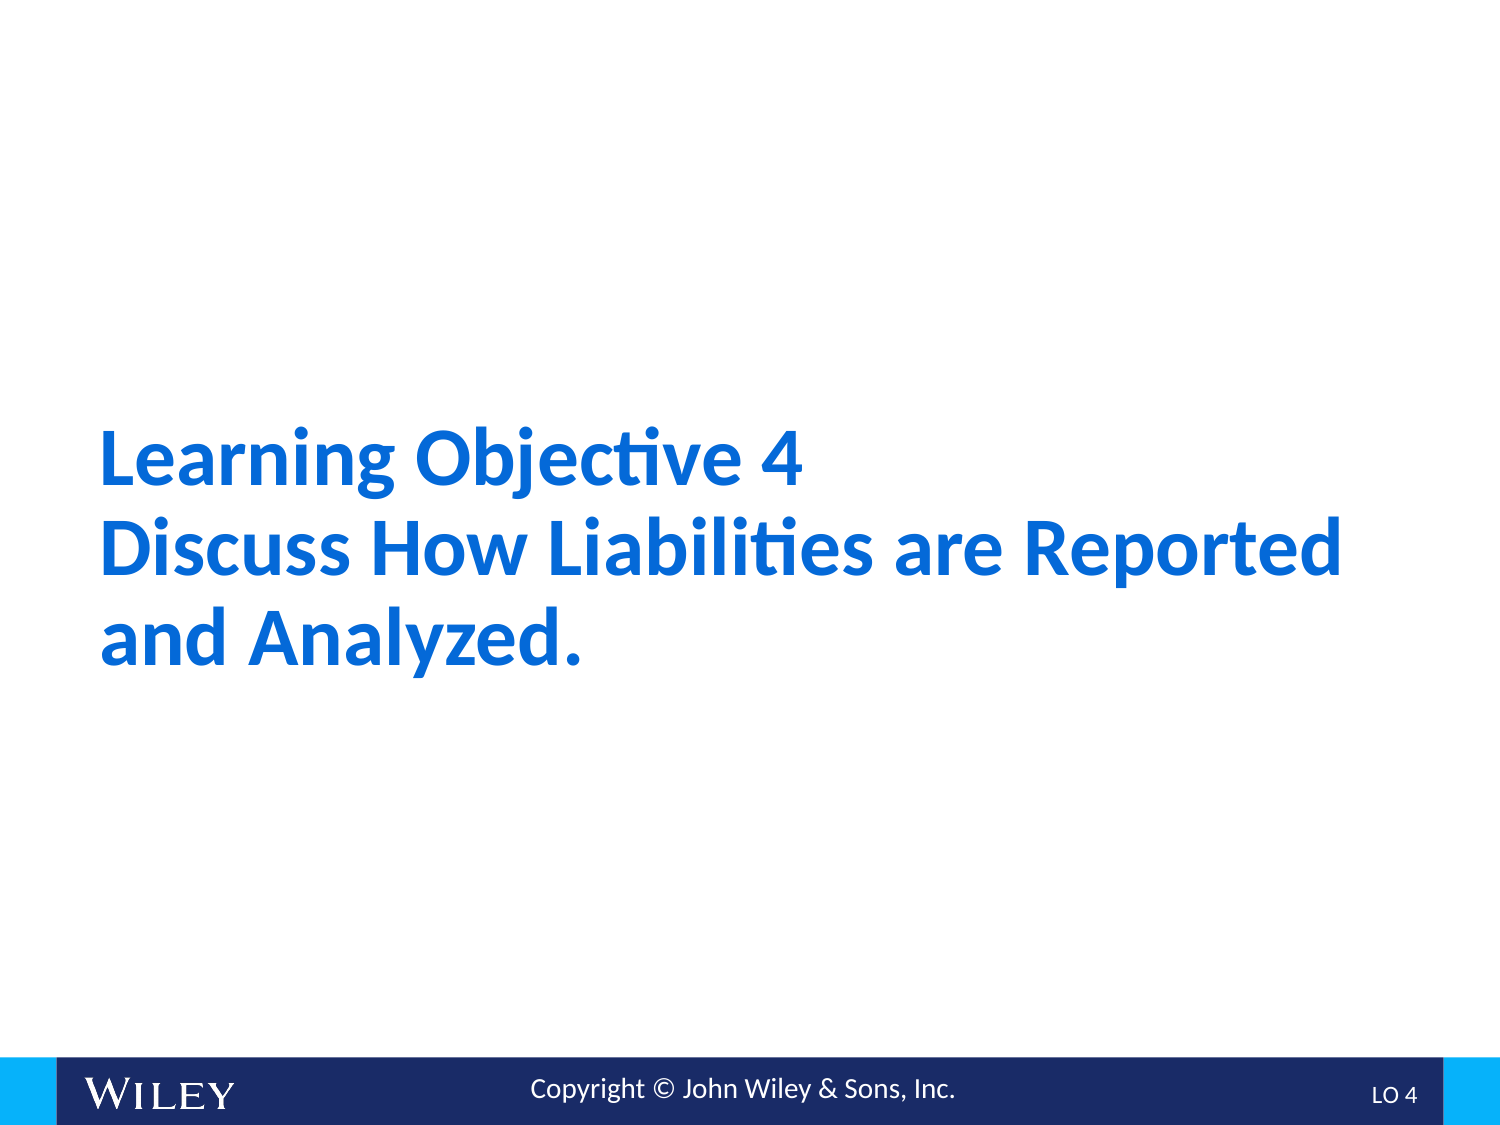

# Learning Objective 4 Discuss How Liabilities are Reported and Analyzed.
L O 4